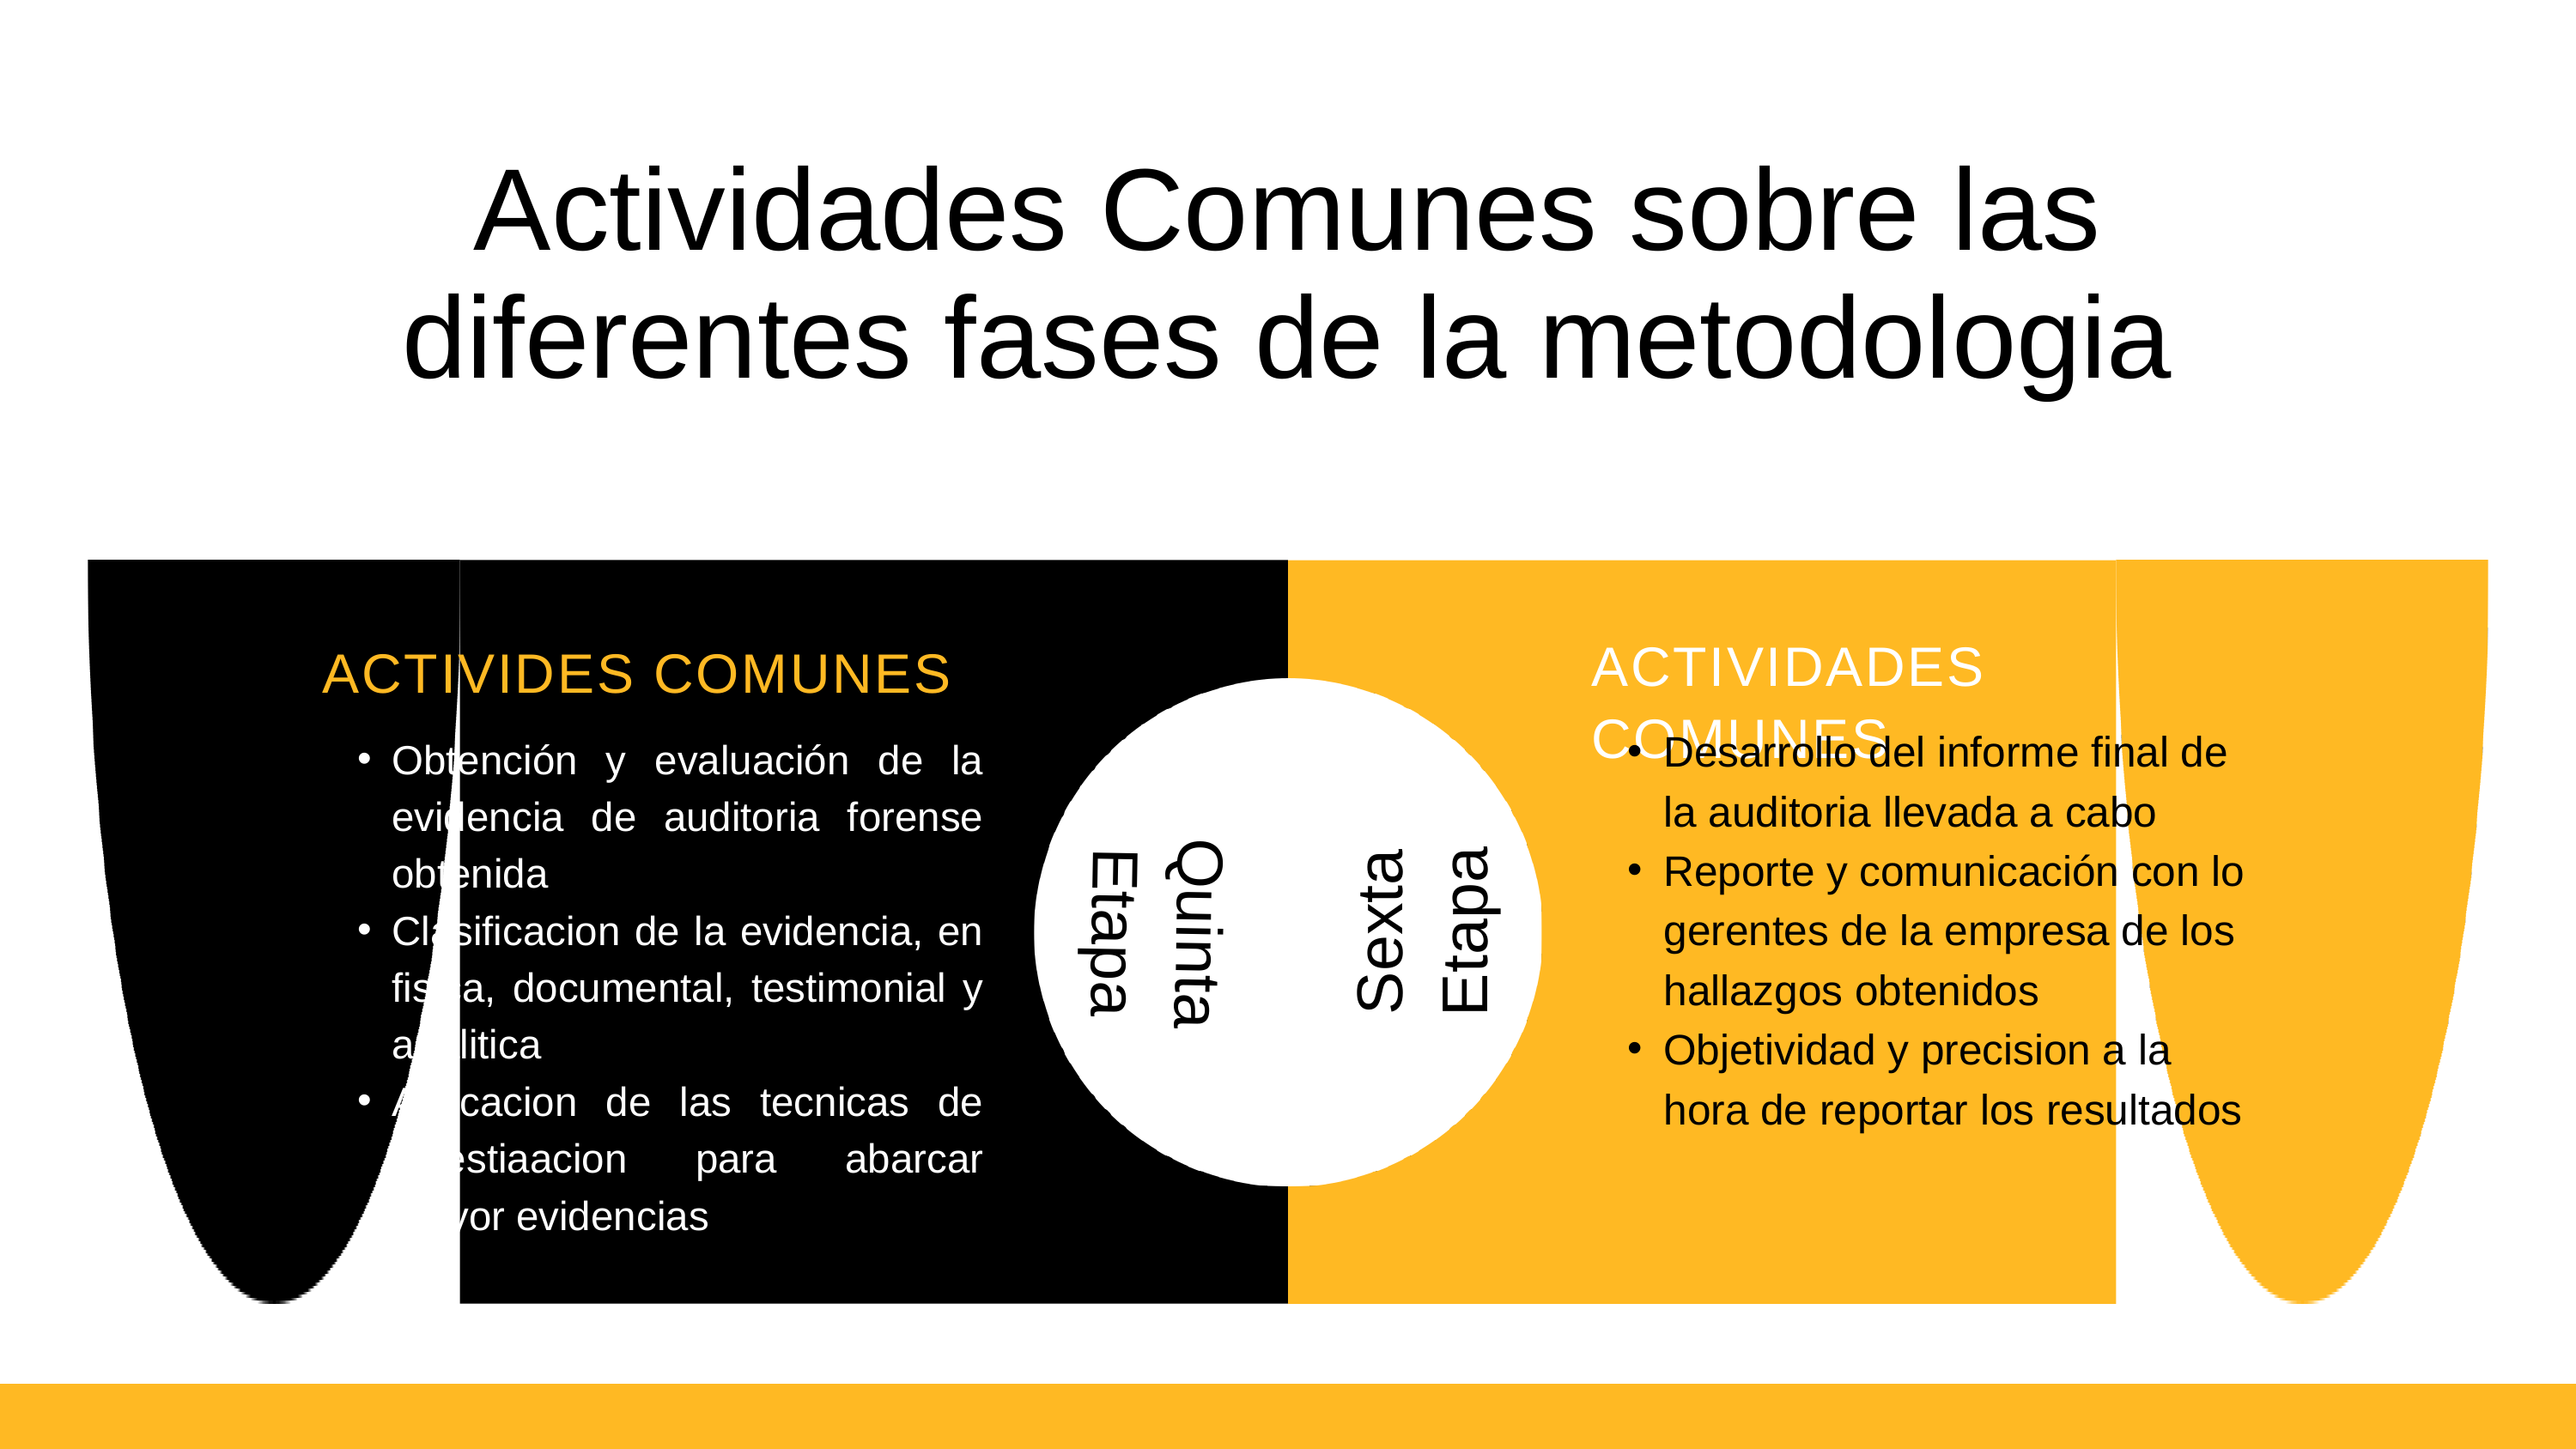

Actividades Comunes sobre las diferentes fases de la metodologia

ACTIVIDADES COMUNES
Desarrollo del informe final de la auditoria llevada a cabo
Reporte y comunicación con lo gerentes de la empresa de los hallazgos obtenidos
Objetividad y precision a la hora de reportar los resultados
ACTIVIDES COMUNES
Obtención y evaluación de la evidencia de auditoria forense obtenida
Clasificacion de la evidencia, en fisica, documental, testimonial y analitica
Aplicacion de las tecnicas de investiaacion para abarcar mayor evidencias

Sexta Etapa
Quinta Etapa